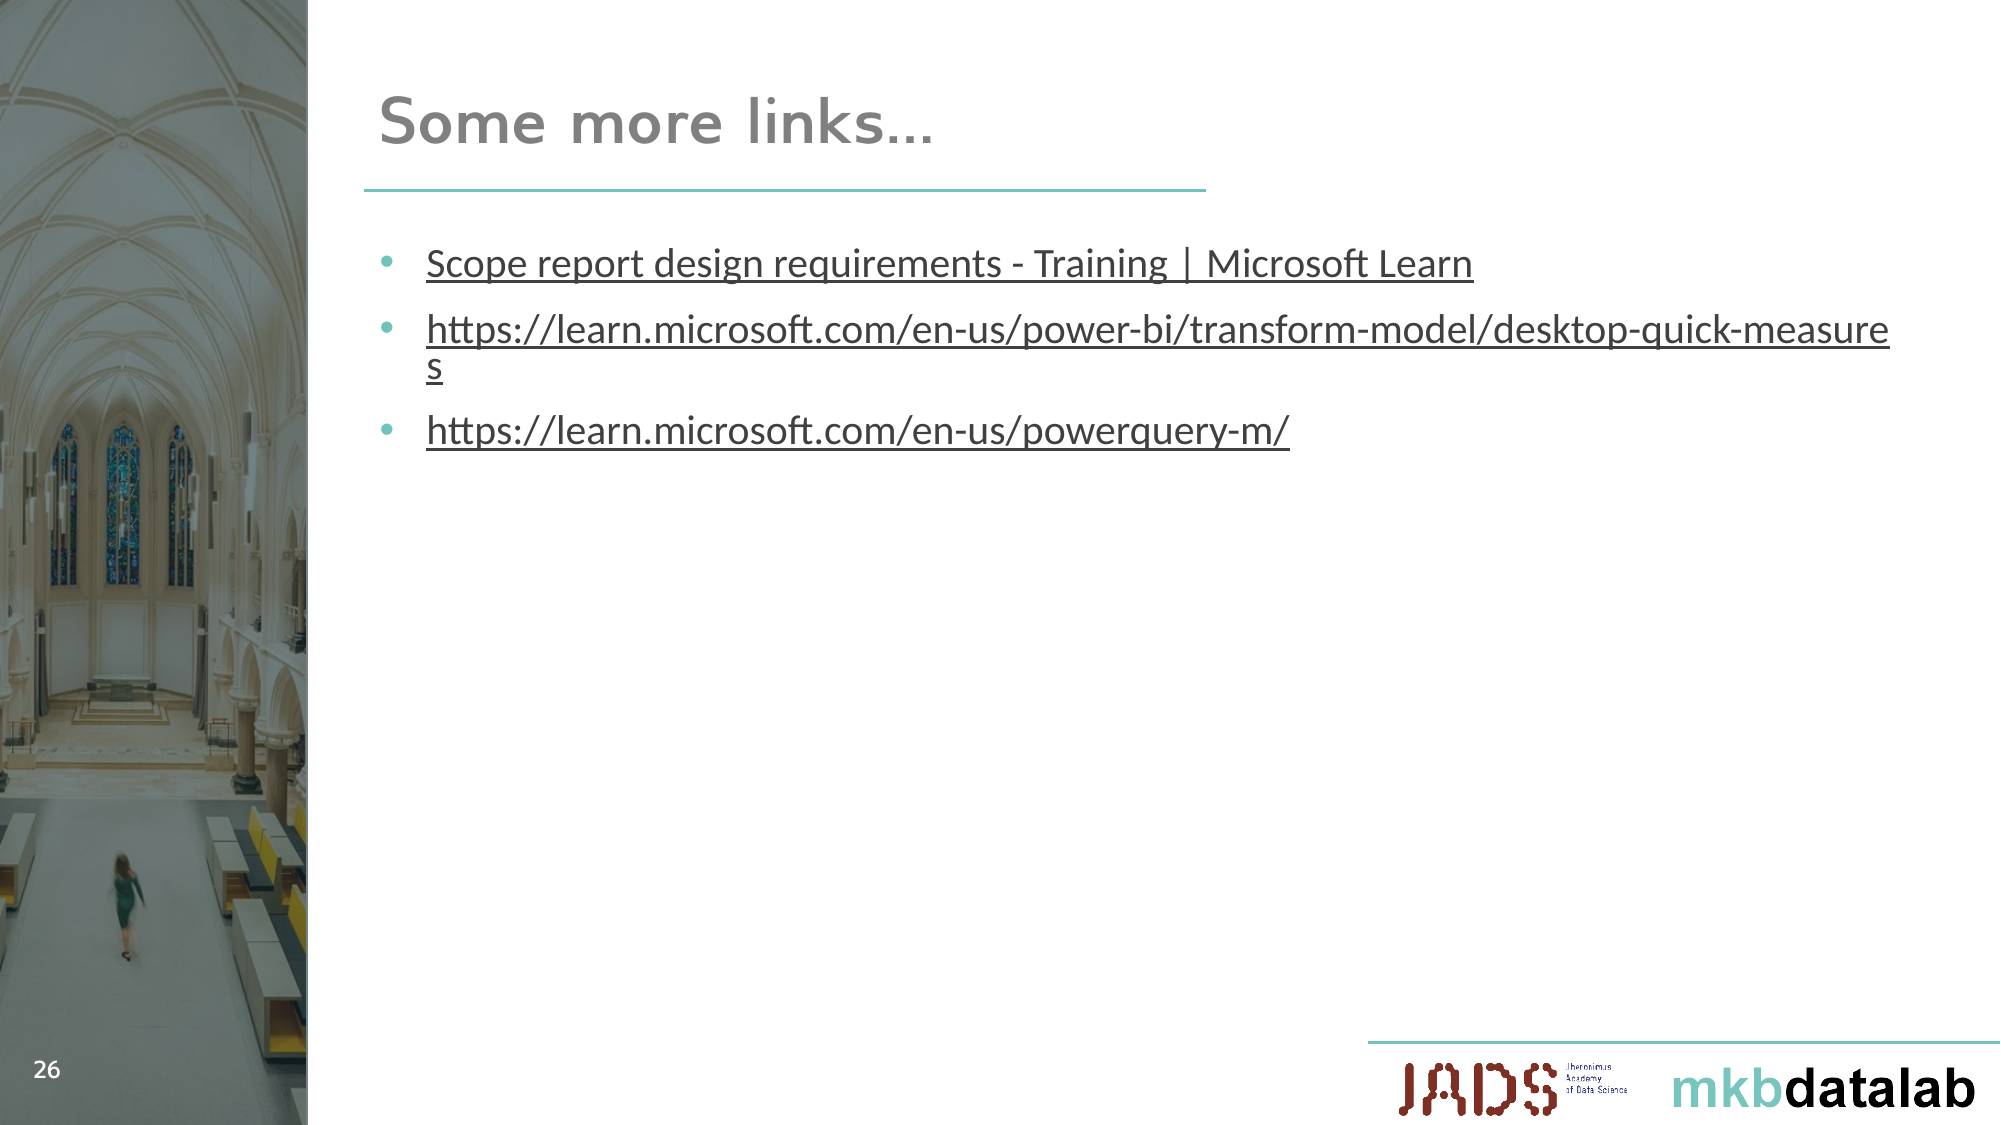

# Some more links…
Scope report design requirements - Training | Microsoft Learn
https://learn.microsoft.com/en-us/power-bi/transform-model/desktop-quick-measures
https://learn.microsoft.com/en-us/powerquery-m/

26